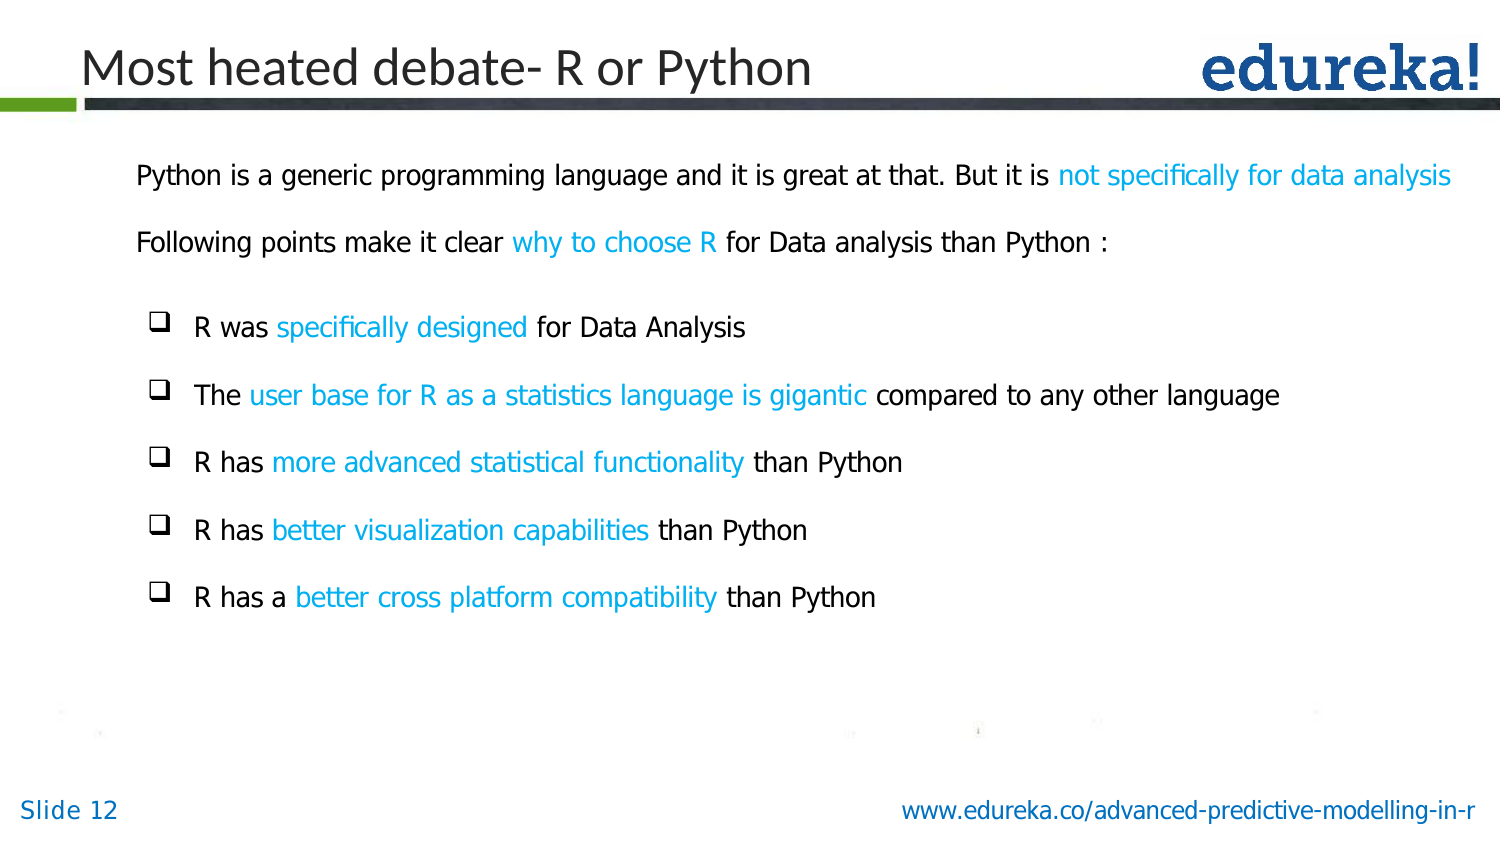

Most heated debate- R or Python

Python is a generic programming language and it is great at that. But it is not specifically for data analysis

Following points make it clear why to choose R for Data analysis than Python :
R was specifically designed for Data Analysis

The user base for R as a statistics language is gigantic compared to any other language

R has more advanced statistical functionality than Python

R has better visualization capabilities than Python

R has a better cross platform compatibility than Python